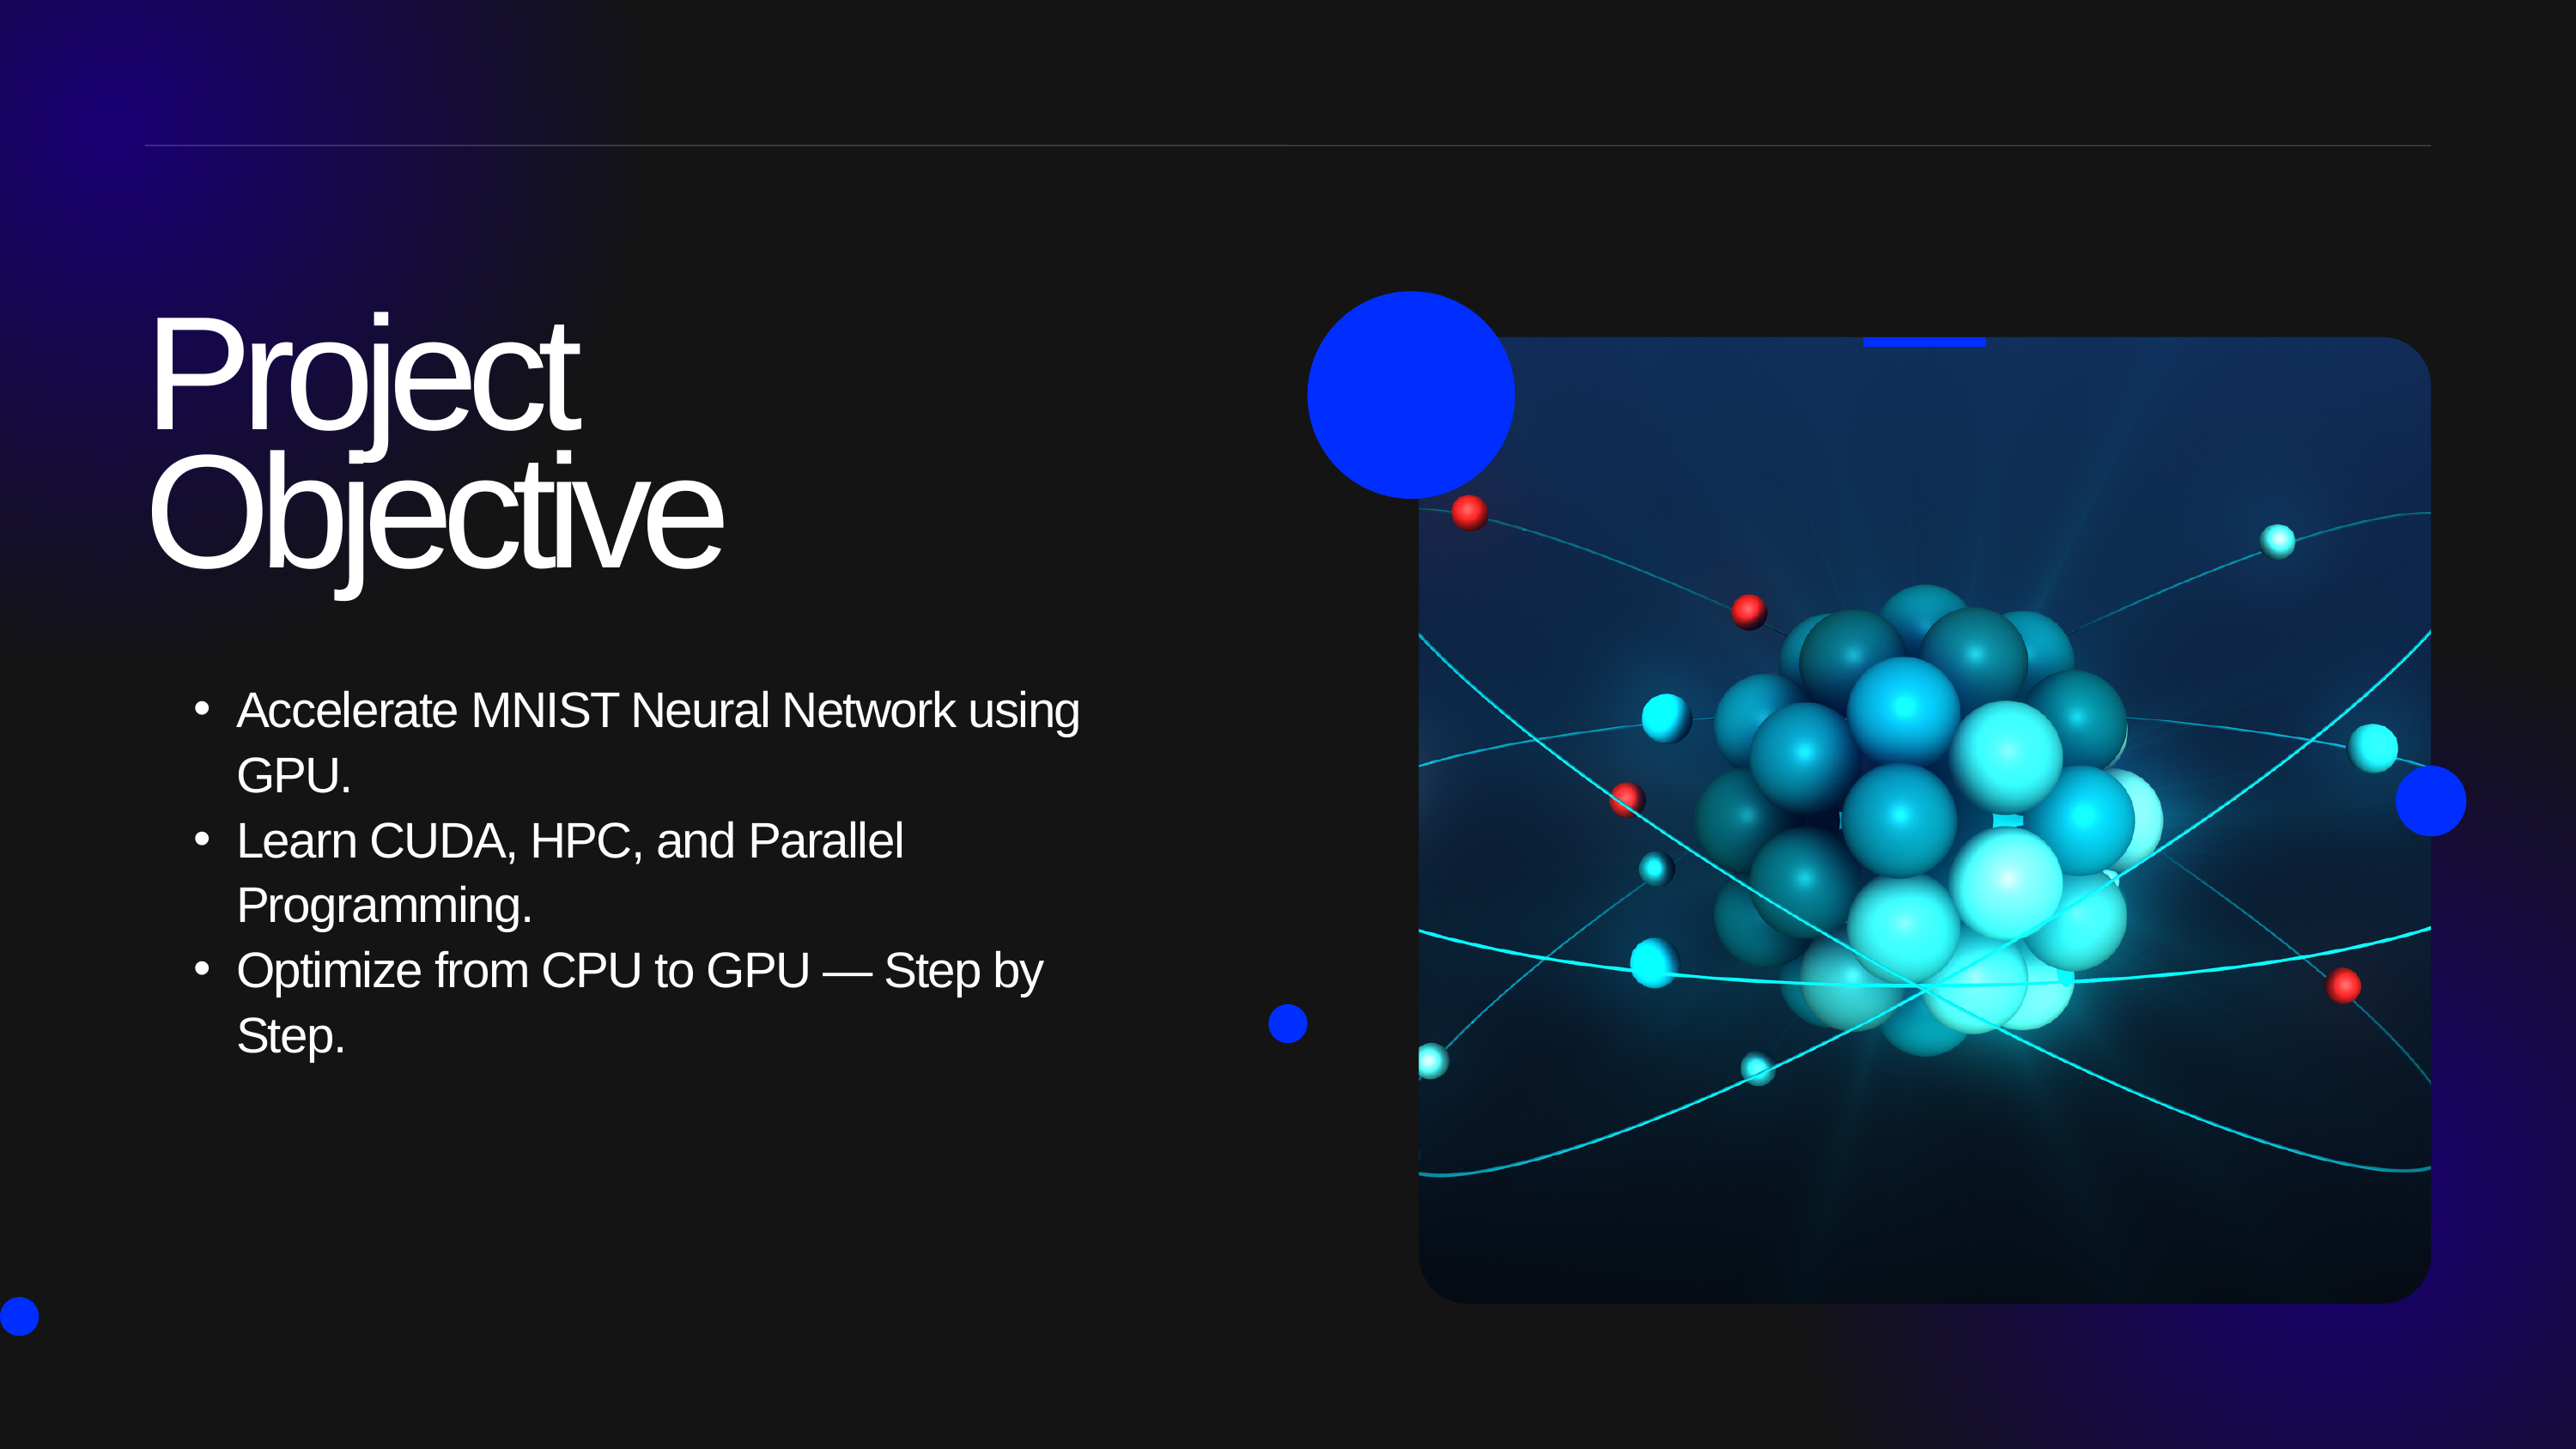

Project Objective

Accelerate MNIST Neural Network using GPU.
Learn CUDA, HPC, and Parallel Programming.
Optimize from CPU to GPU — Step by Step.